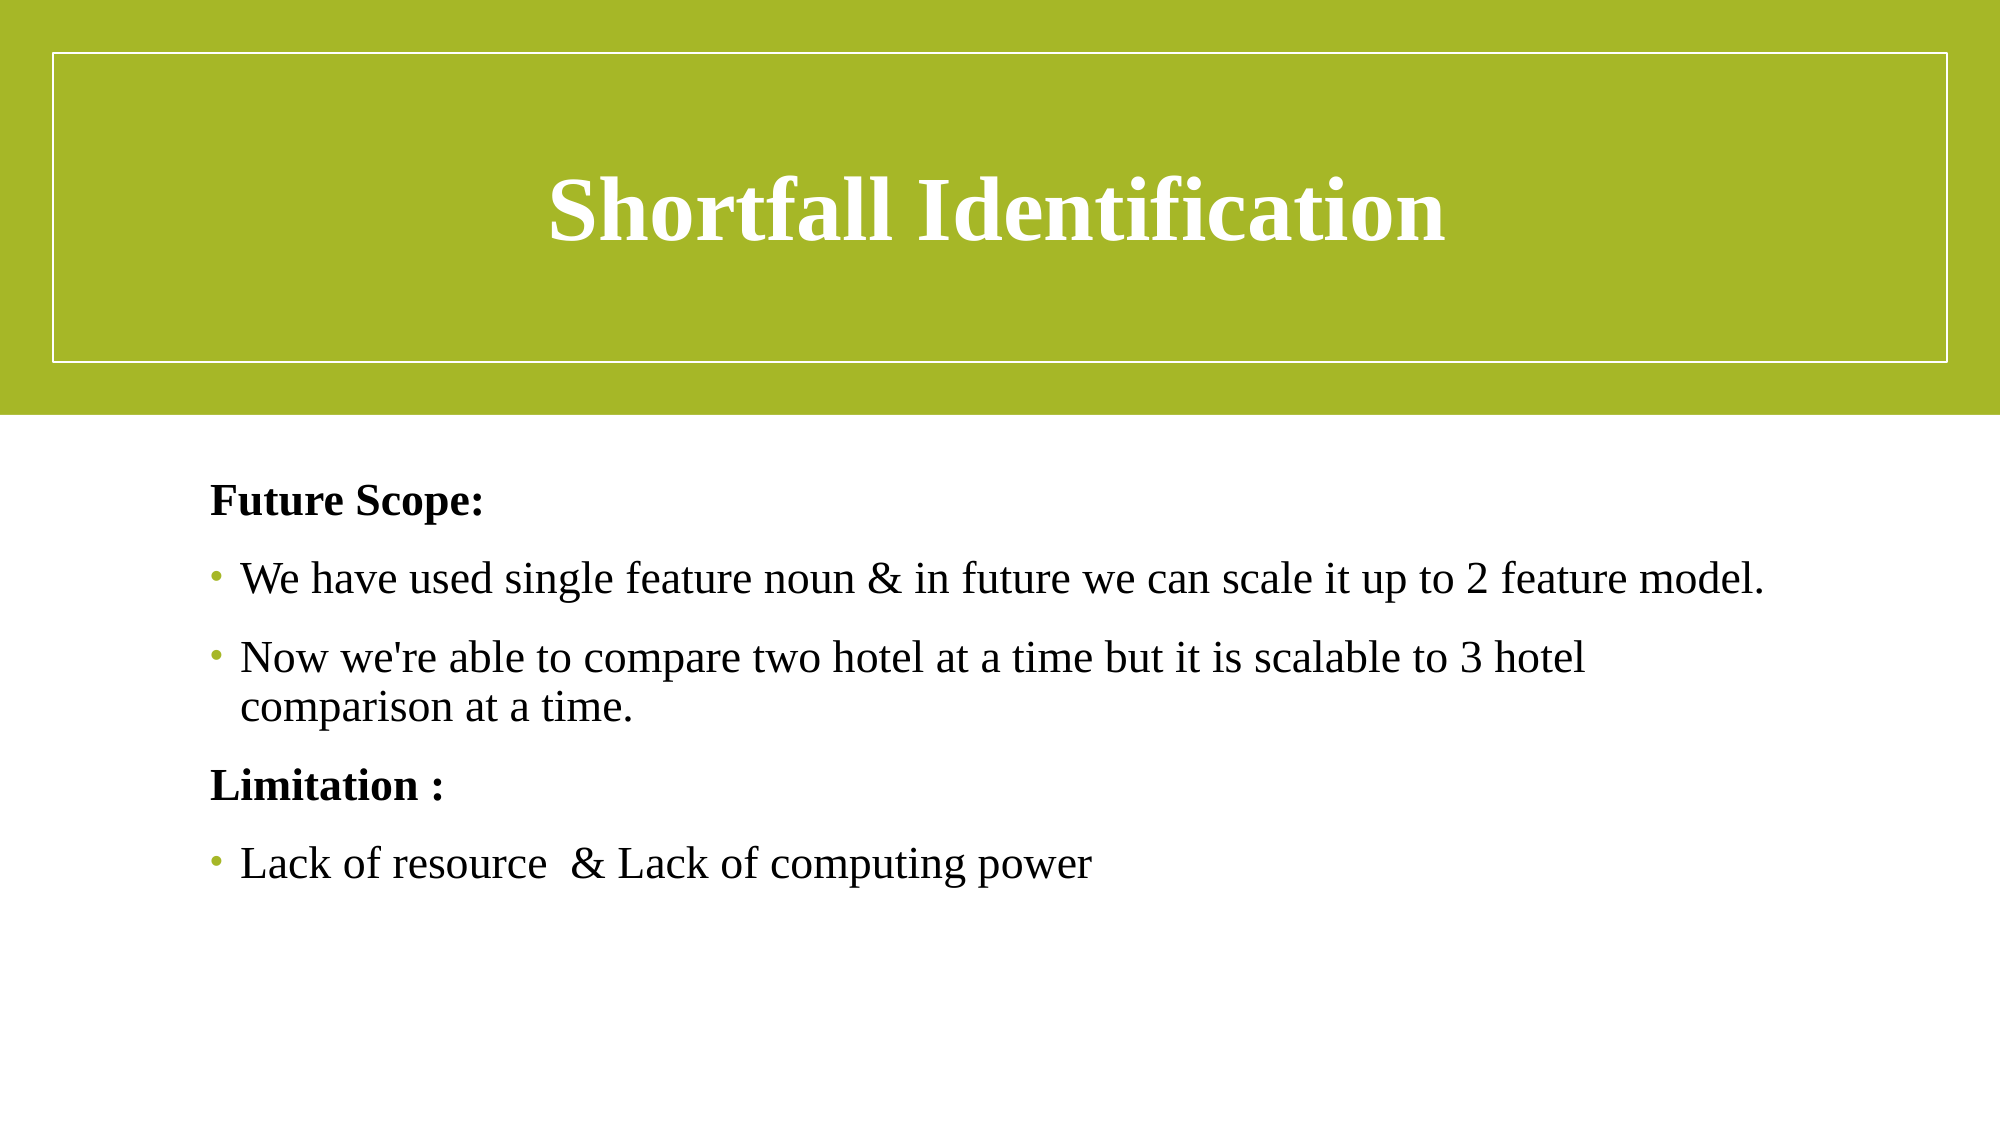

# Shortfall Identification

Future Scope:
We have used single feature noun & in future we can scale it up to 2 feature model.
Now we're able to compare two hotel at a time but it is scalable to 3 hotel comparison at a time.
Limitation :
Lack of resource  & Lack of computing power